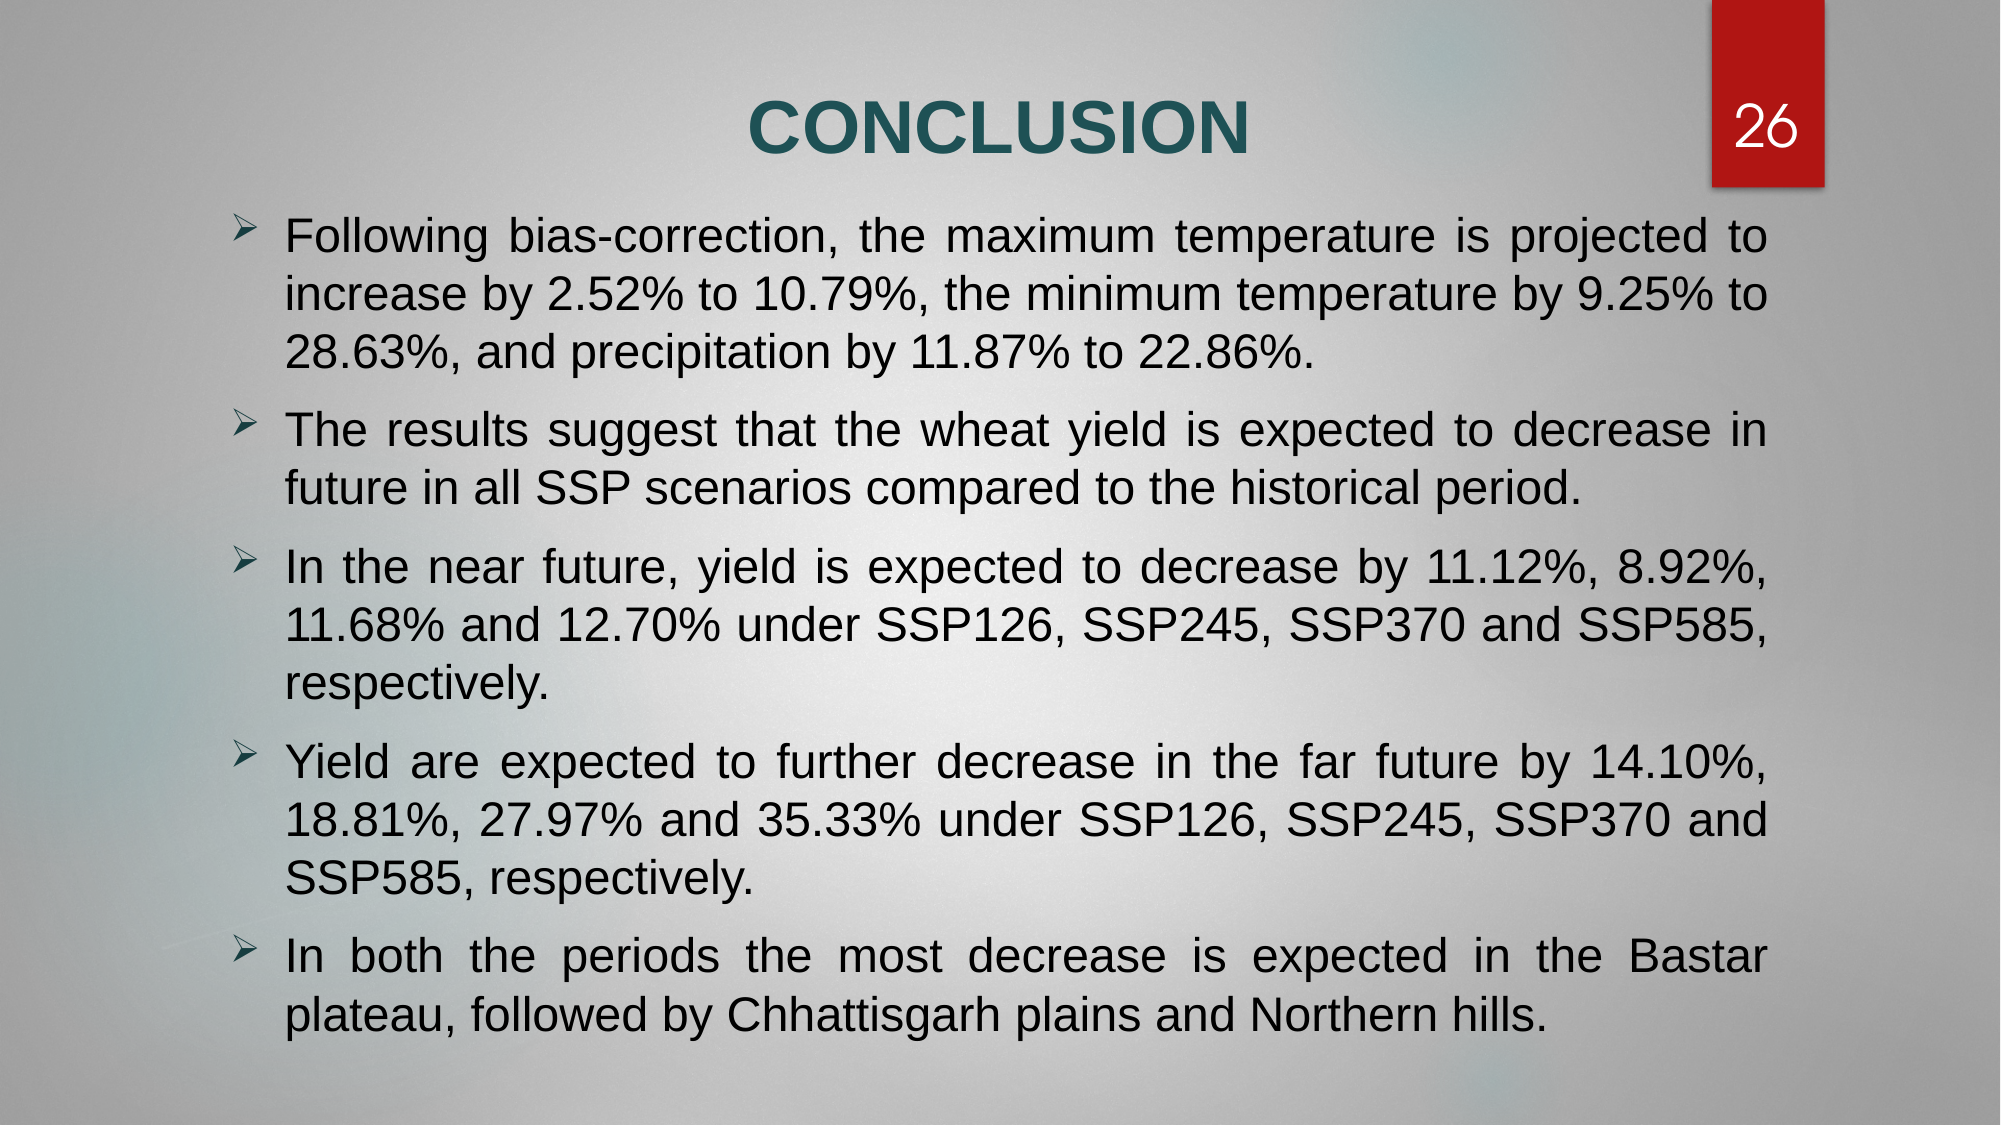

26
# CONCLUSION
Following bias-correction, the maximum temperature is projected to increase by 2.52% to 10.79%, the minimum temperature by 9.25% to 28.63%, and precipitation by 11.87% to 22.86%.
The results suggest that the wheat yield is expected to decrease in future in all SSP scenarios compared to the historical period.
In the near future, yield is expected to decrease by 11.12%, 8.92%, 11.68% and 12.70% under SSP126, SSP245, SSP370 and SSP585, respectively.
Yield are expected to further decrease in the far future by 14.10%, 18.81%, 27.97% and 35.33% under SSP126, SSP245, SSP370 and SSP585, respectively.
In both the periods the most decrease is expected in the Bastar plateau, followed by Chhattisgarh plains and Northern hills.